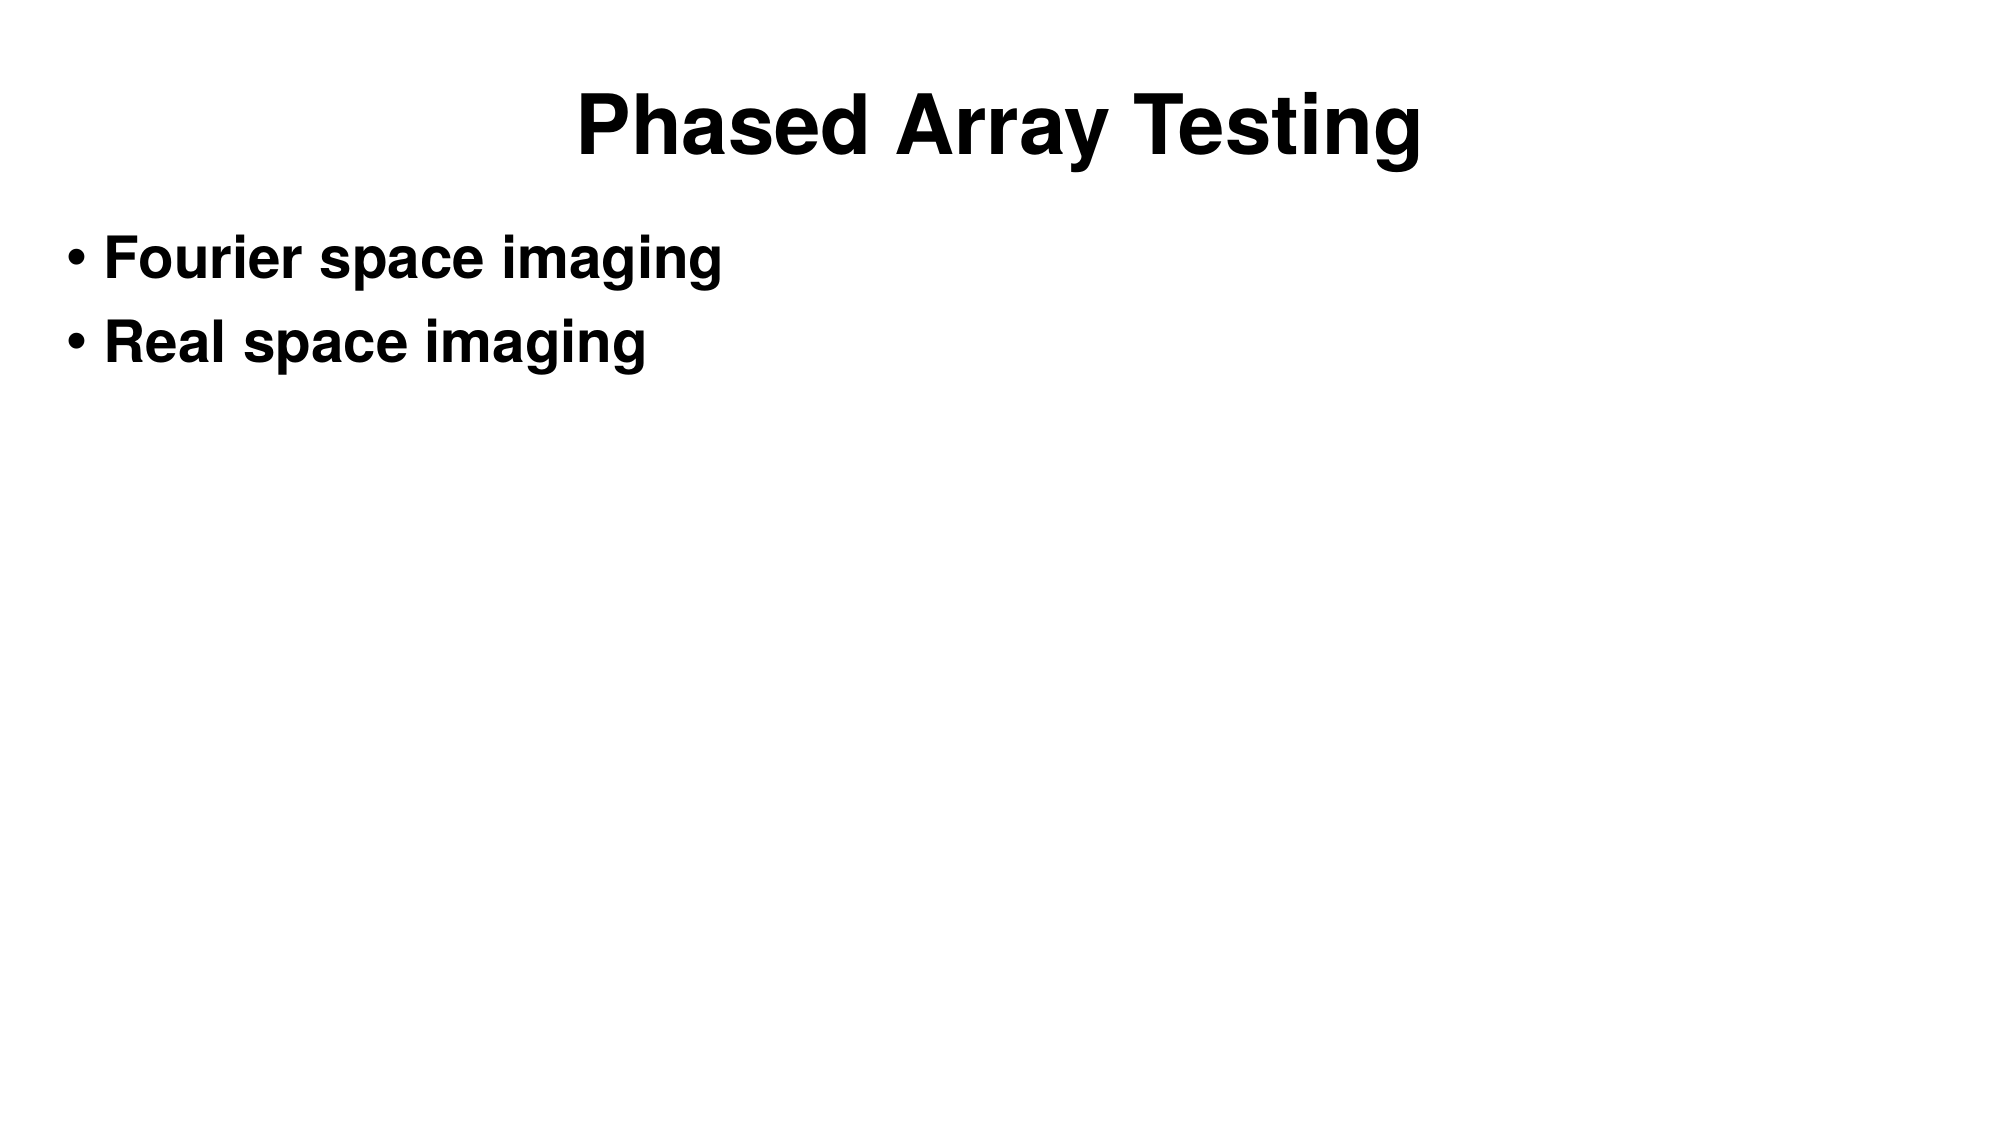

# Phased Array Testing
Fourier space imaging
Real space imaging